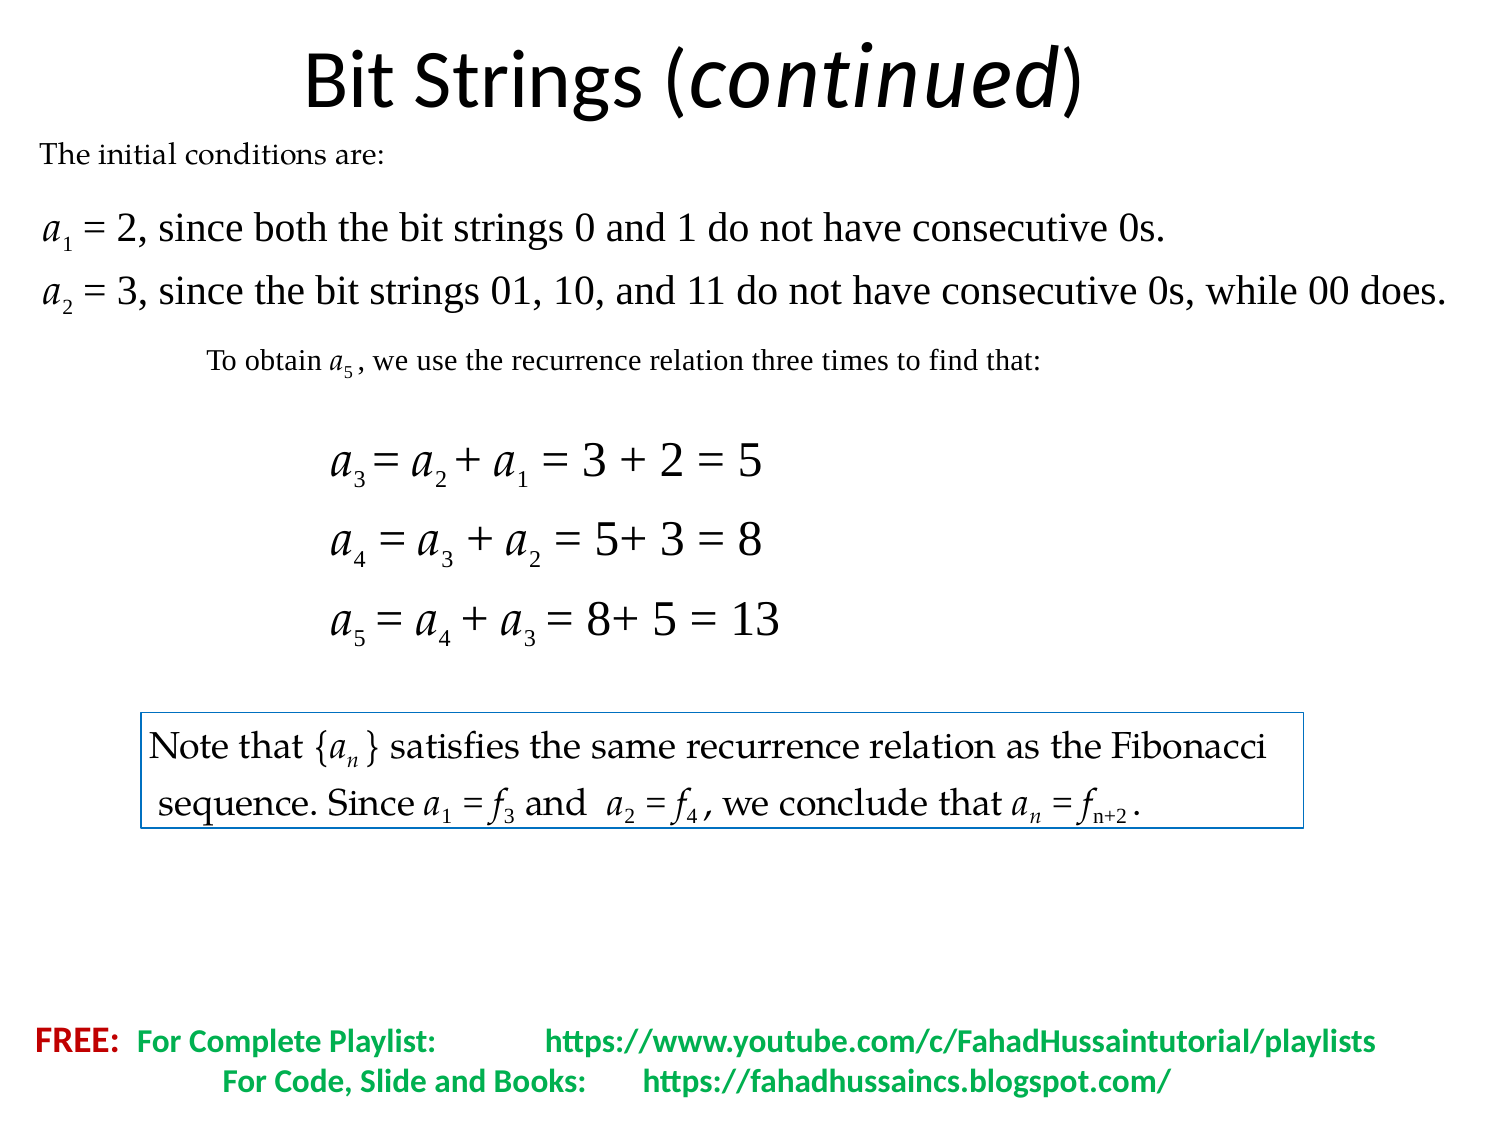

# Bit Strings (continued)
The initial conditions are:
a1 = 2, since both the bit strings 0 and 1 do not have consecutive 0s.
a2 = 3, since the bit strings 01, 10, and 11 do not have consecutive 0s, while 00 does.
To obtain a5 , we use the recurrence relation three times to find that:
a3 = a2 + a1  = 3 + 2 = 5
a4  = a3  + a2  = 5+ 3 = 8
a5 = a4 + a3 = 8+ 5 = 13
Note that {an } satisfies the same recurrence relation as the Fibonacci  sequence. Since a1 = f3 and  a2 = f4 , we conclude that an = fn+2 .
FREE:  For Complete Playlist: 	        https://www.youtube.com/c/FahadHussaintutorial/playlists
	     For Code, Slide and Books:	 https://fahadhussaincs.blogspot.com/